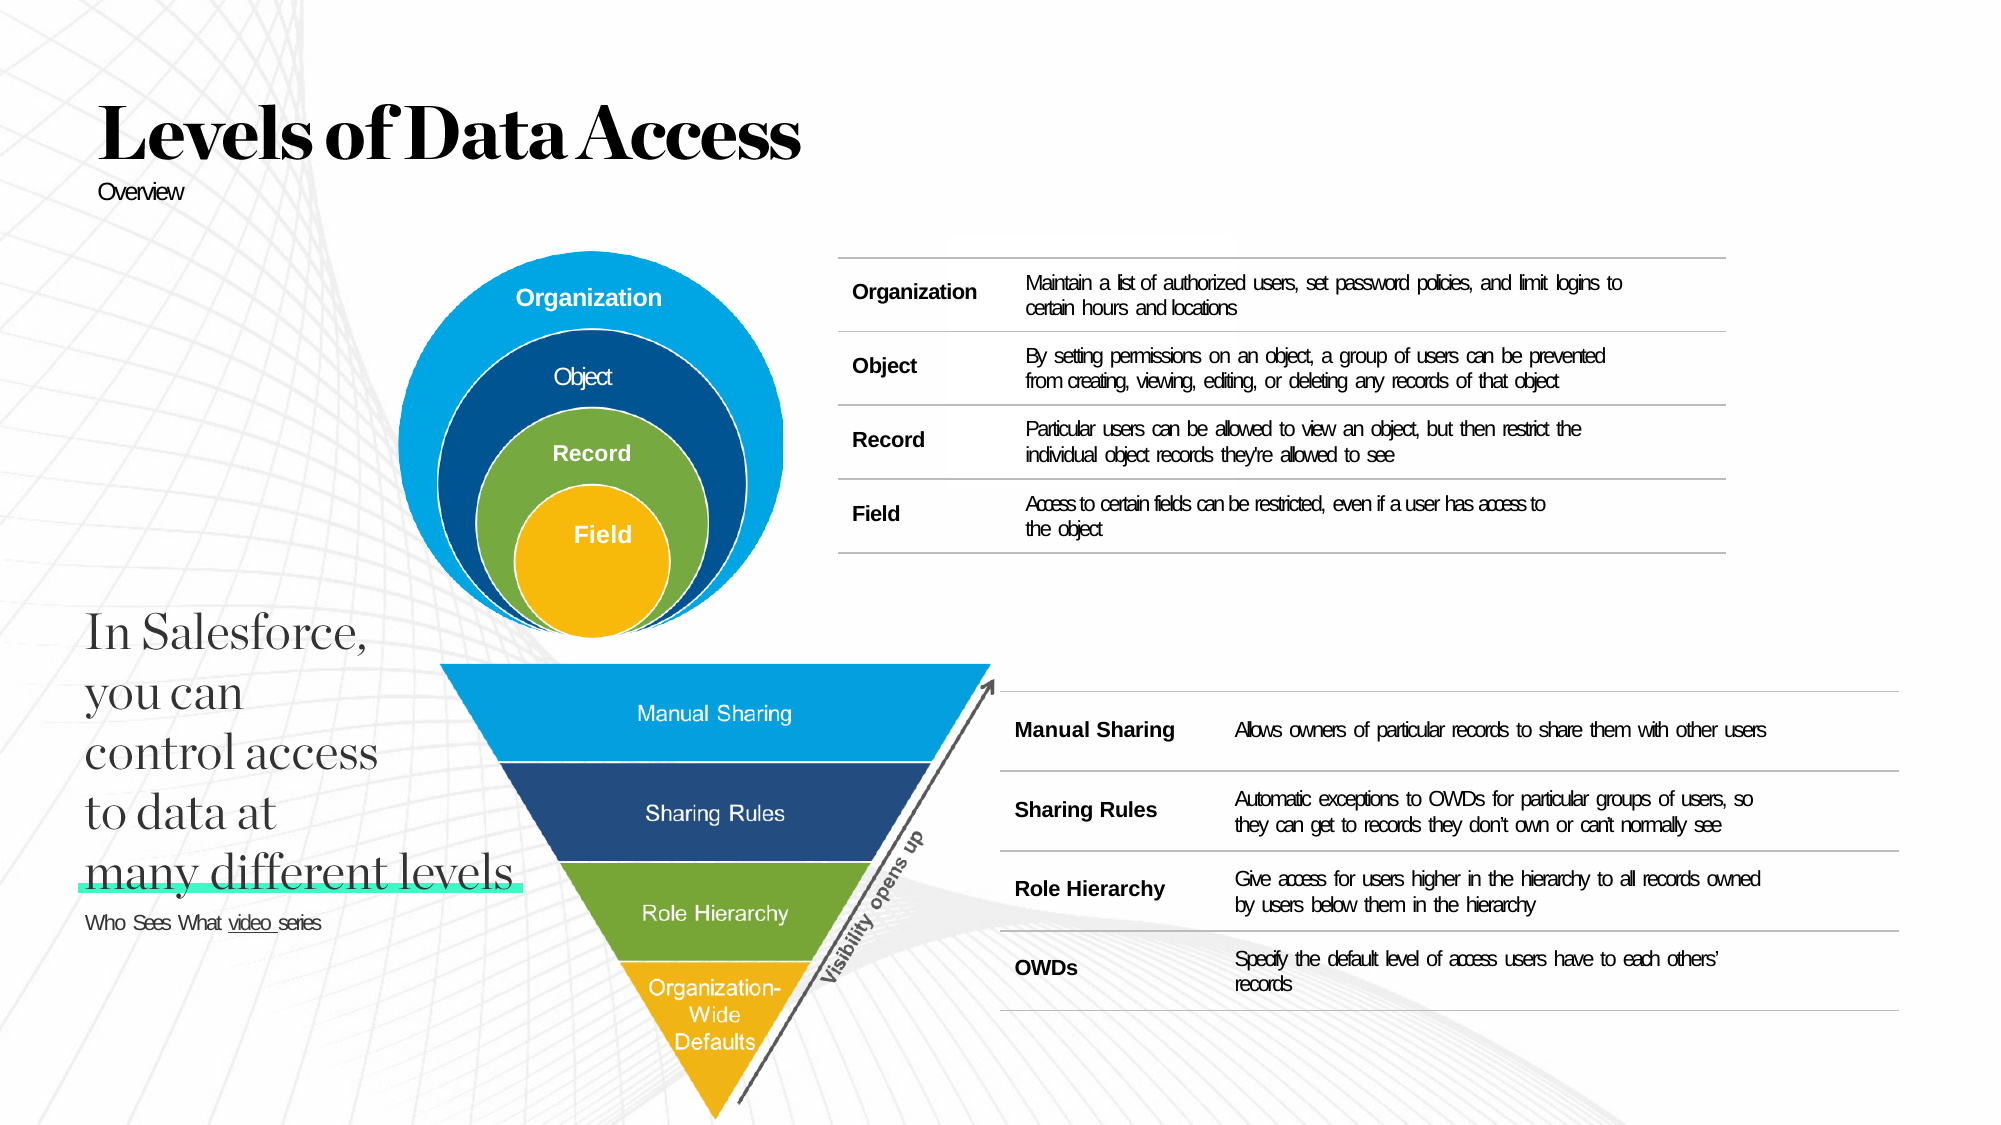

Overview

| Organization | Maintain a list of authorized users, set password policies, and limit logins to certain hours and locations |
| --- | --- |
| Object | By setting permissions on an object, a group of users can be prevented from creating, viewing, editing, or deleting any records of that object |
| Record | Particular users can be allowed to view an object, but then restrict the individual object records they're allowed to see |
| Field | Access to certain fields can be restricted, even if a user has access to the object |
Organization

Object

Record

Field

| Manual Sharing | Allows owners of particular records to share them with other users |
| --- | --- |
| Sharing Rules | Automatic exceptions to OWDs for particular groups of users, so they can get to records they don’t own or can’t normally see |
| Role Hierarchy | Give access for users higher in the hierarchy to all records owned by users below them in the hierarchy |
| OWDs | Specify the default level of access users have to each others’ records |

Who Sees What video series